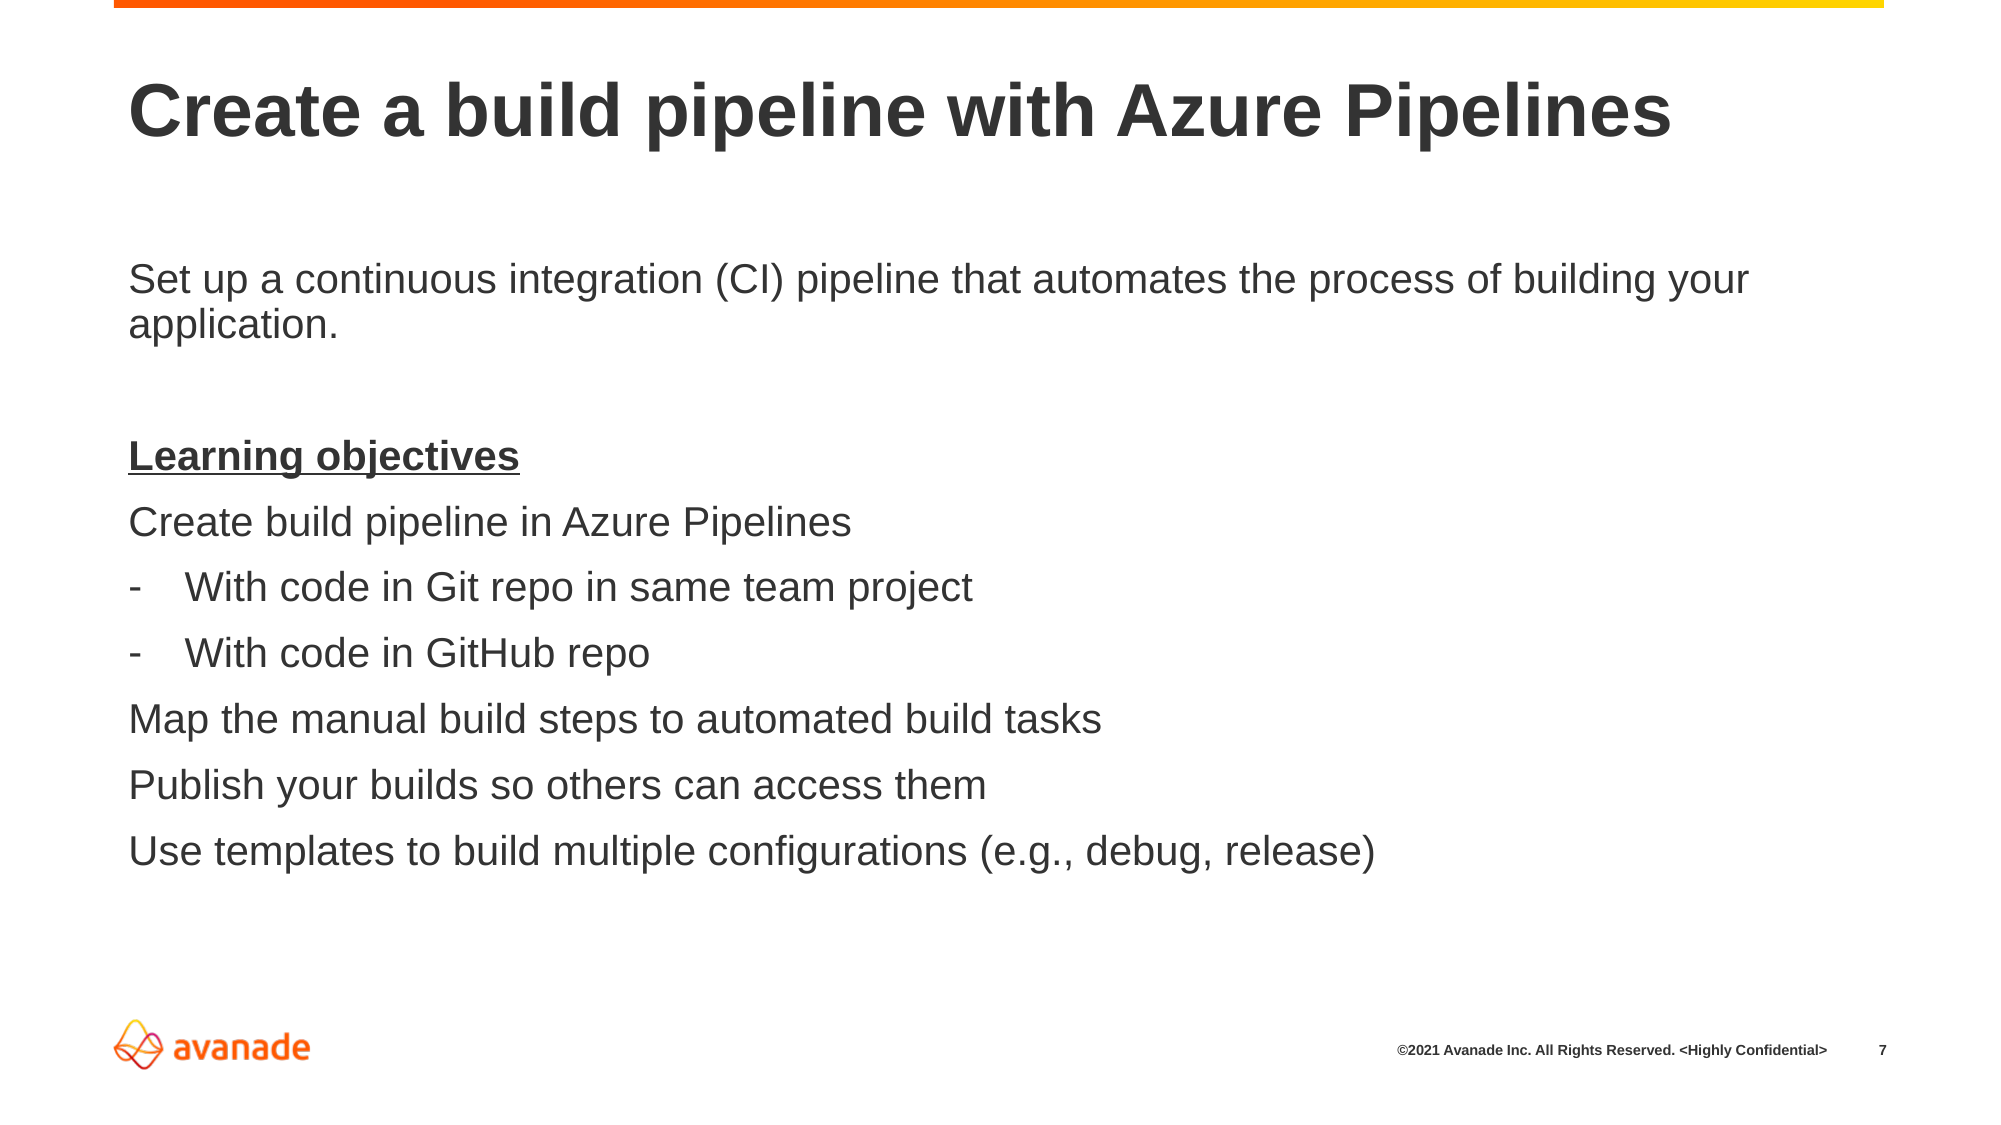

# Create a build pipeline with Azure Pipelines
Set up a continuous integration (CI) pipeline that automates the process of building your application.

Learning objectives
Create build pipeline in Azure Pipelines
With code in Git repo in same team project
With code in GitHub repo
Map the manual build steps to automated build tasks
Publish your builds so others can access them
Use templates to build multiple configurations (e.g., debug, release)